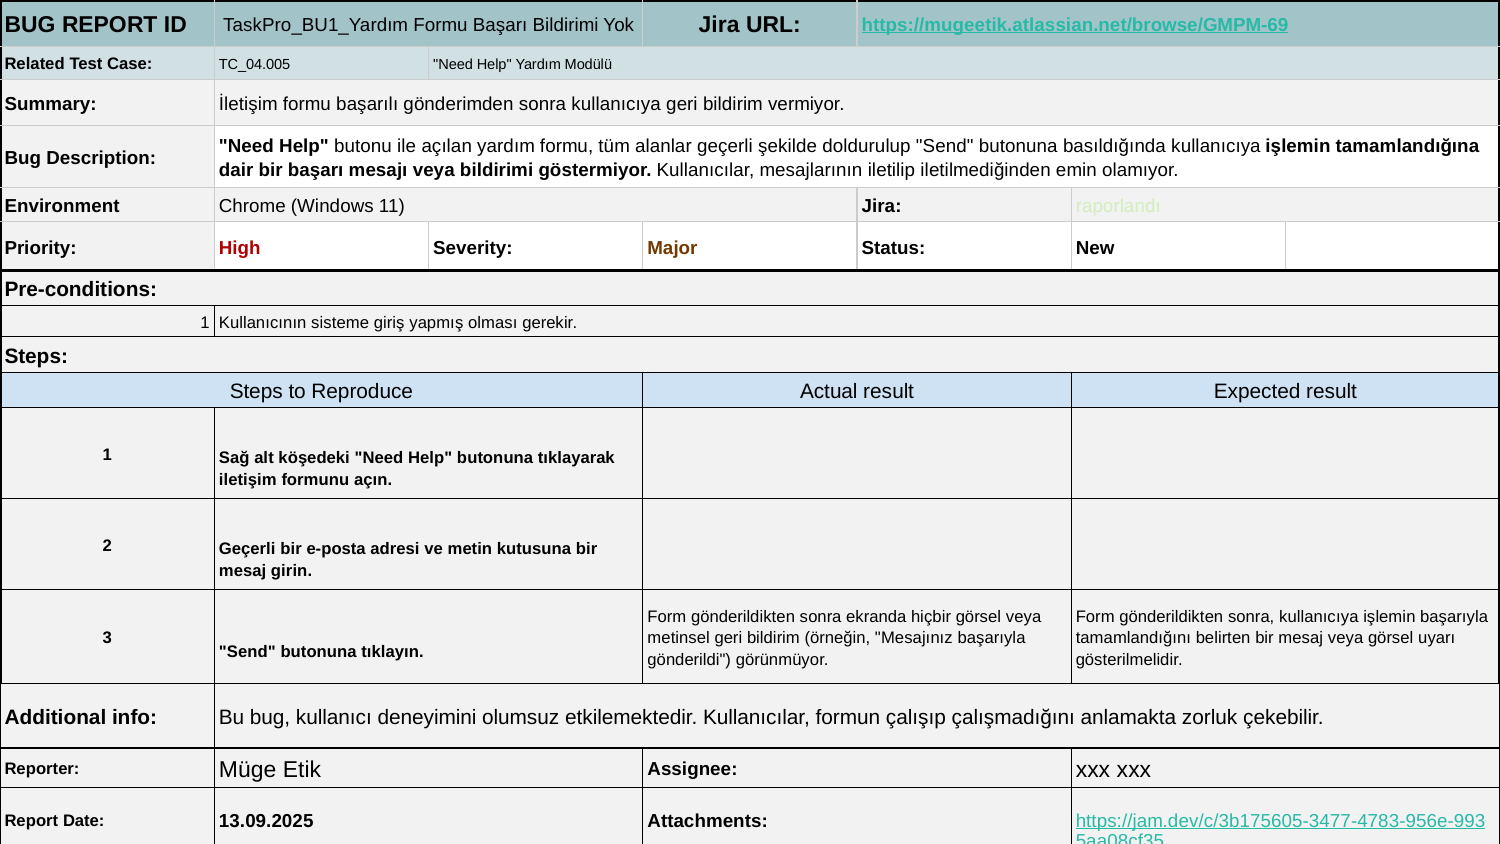

| BUG REPORT ID | TaskPro\_BU1\_Yardım Formu Başarı Bildirimi Yok |  | Jira URL: | https://mugeetik.atlassian.net/browse/GMPM-69 |  |  |
| --- | --- | --- | --- | --- | --- | --- |
| Related Test Case: | TC\_04.005 | "Need Help" Yardım Modülü |  |  |  |  |
| Summary: | İletişim formu başarılı gönderimden sonra kullanıcıya geri bildirim vermiyor. |  |  |  |  |  |
| Bug Description: | "Need Help" butonu ile açılan yardım formu, tüm alanlar geçerli şekilde doldurulup "Send" butonuna basıldığında kullanıcıya işlemin tamamlandığına dair bir başarı mesajı veya bildirimi göstermiyor. Kullanıcılar, mesajlarının iletilip iletilmediğinden emin olamıyor. |  |  |  |  |  |
| Environment | Chrome (Windows 11) |  |  | Jira: | raporlandı |  |
| Priority: | High | Severity: | Major | Status: | New |  |
| Pre-conditions: |  |  |  |  |  |  |
| 1 | Kullanıcının sisteme giriş yapmış olması gerekir. |  |  |  |  |  |
| Steps: |  |  |  |  |  |  |
| Steps to Reproduce |  |  | Actual result |  | Expected result |  |
| 1 | Sağ alt köşedeki "Need Help" butonuna tıklayarak iletişim formunu açın. |  |  |  |  |  |
| 2 | Geçerli bir e-posta adresi ve metin kutusuna bir mesaj girin. |  |  |  |  |  |
| 3 | "Send" butonuna tıklayın. |  | Form gönderildikten sonra ekranda hiçbir görsel veya metinsel geri bildirim (örneğin, "Mesajınız başarıyla gönderildi") görünmüyor. |  | Form gönderildikten sonra, kullanıcıya işlemin başarıyla tamamlandığını belirten bir mesaj veya görsel uyarı gösterilmelidir. |  |
| Additional info: | Bu bug, kullanıcı deneyimini olumsuz etkilemektedir. Kullanıcılar, formun çalışıp çalışmadığını anlamakta zorluk çekebilir. |  |  |  |  |  |
| Reporter: | Müge Etik |  | Assignee: |  | xxx xxx |  |
| Report Date: | 13.09.2025 |  | Attachments: |  | https://jam.dev/c/3b175605-3477-4783-956e-9935aa08cf35 |  |